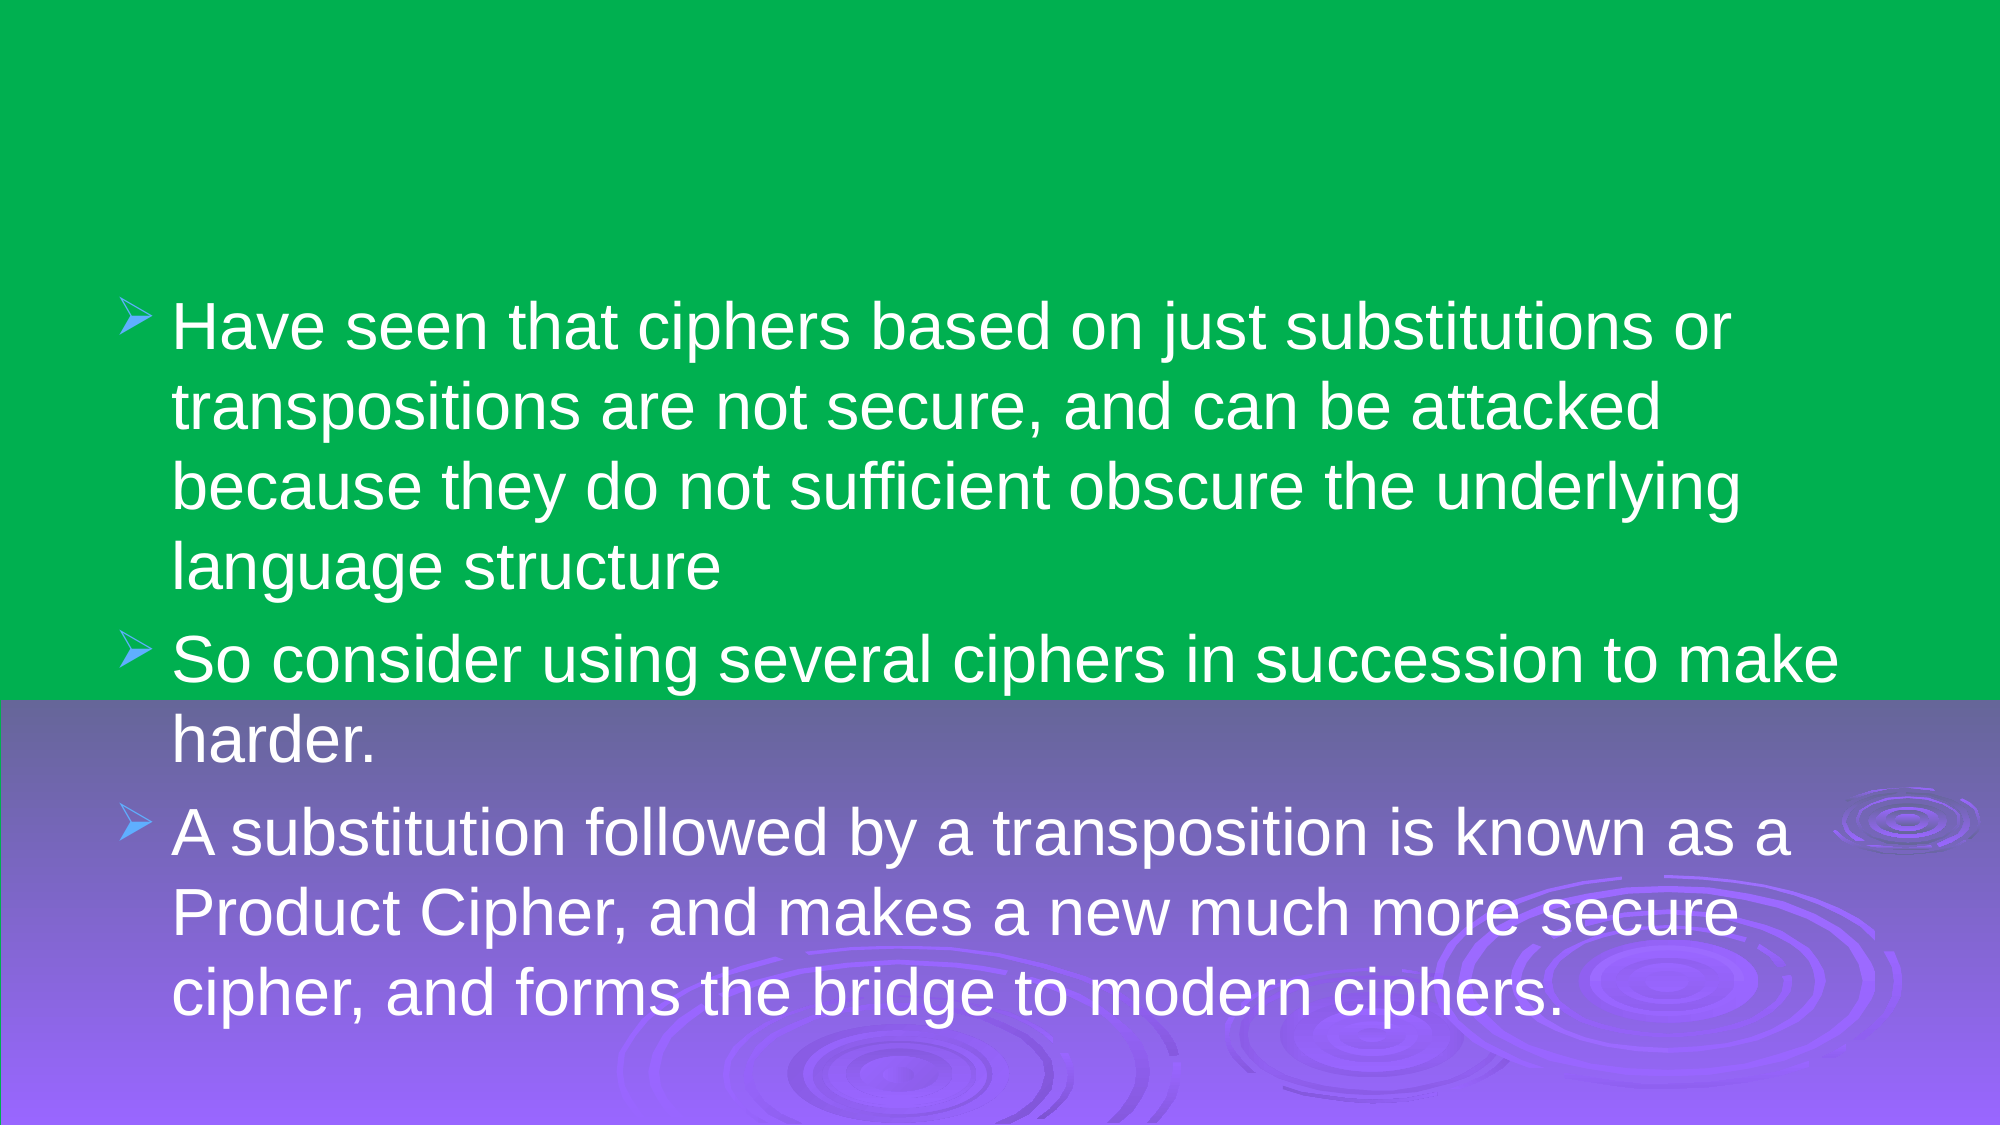

#
Have seen that ciphers based on just substitutions or transpositions are not secure, and can be attacked because they do not sufficient obscure the underlying language structure
So consider using several ciphers in succession to make harder.
A substitution followed by a transposition is known as a Product Cipher, and makes a new much more secure cipher, and forms the bridge to modern ciphers.